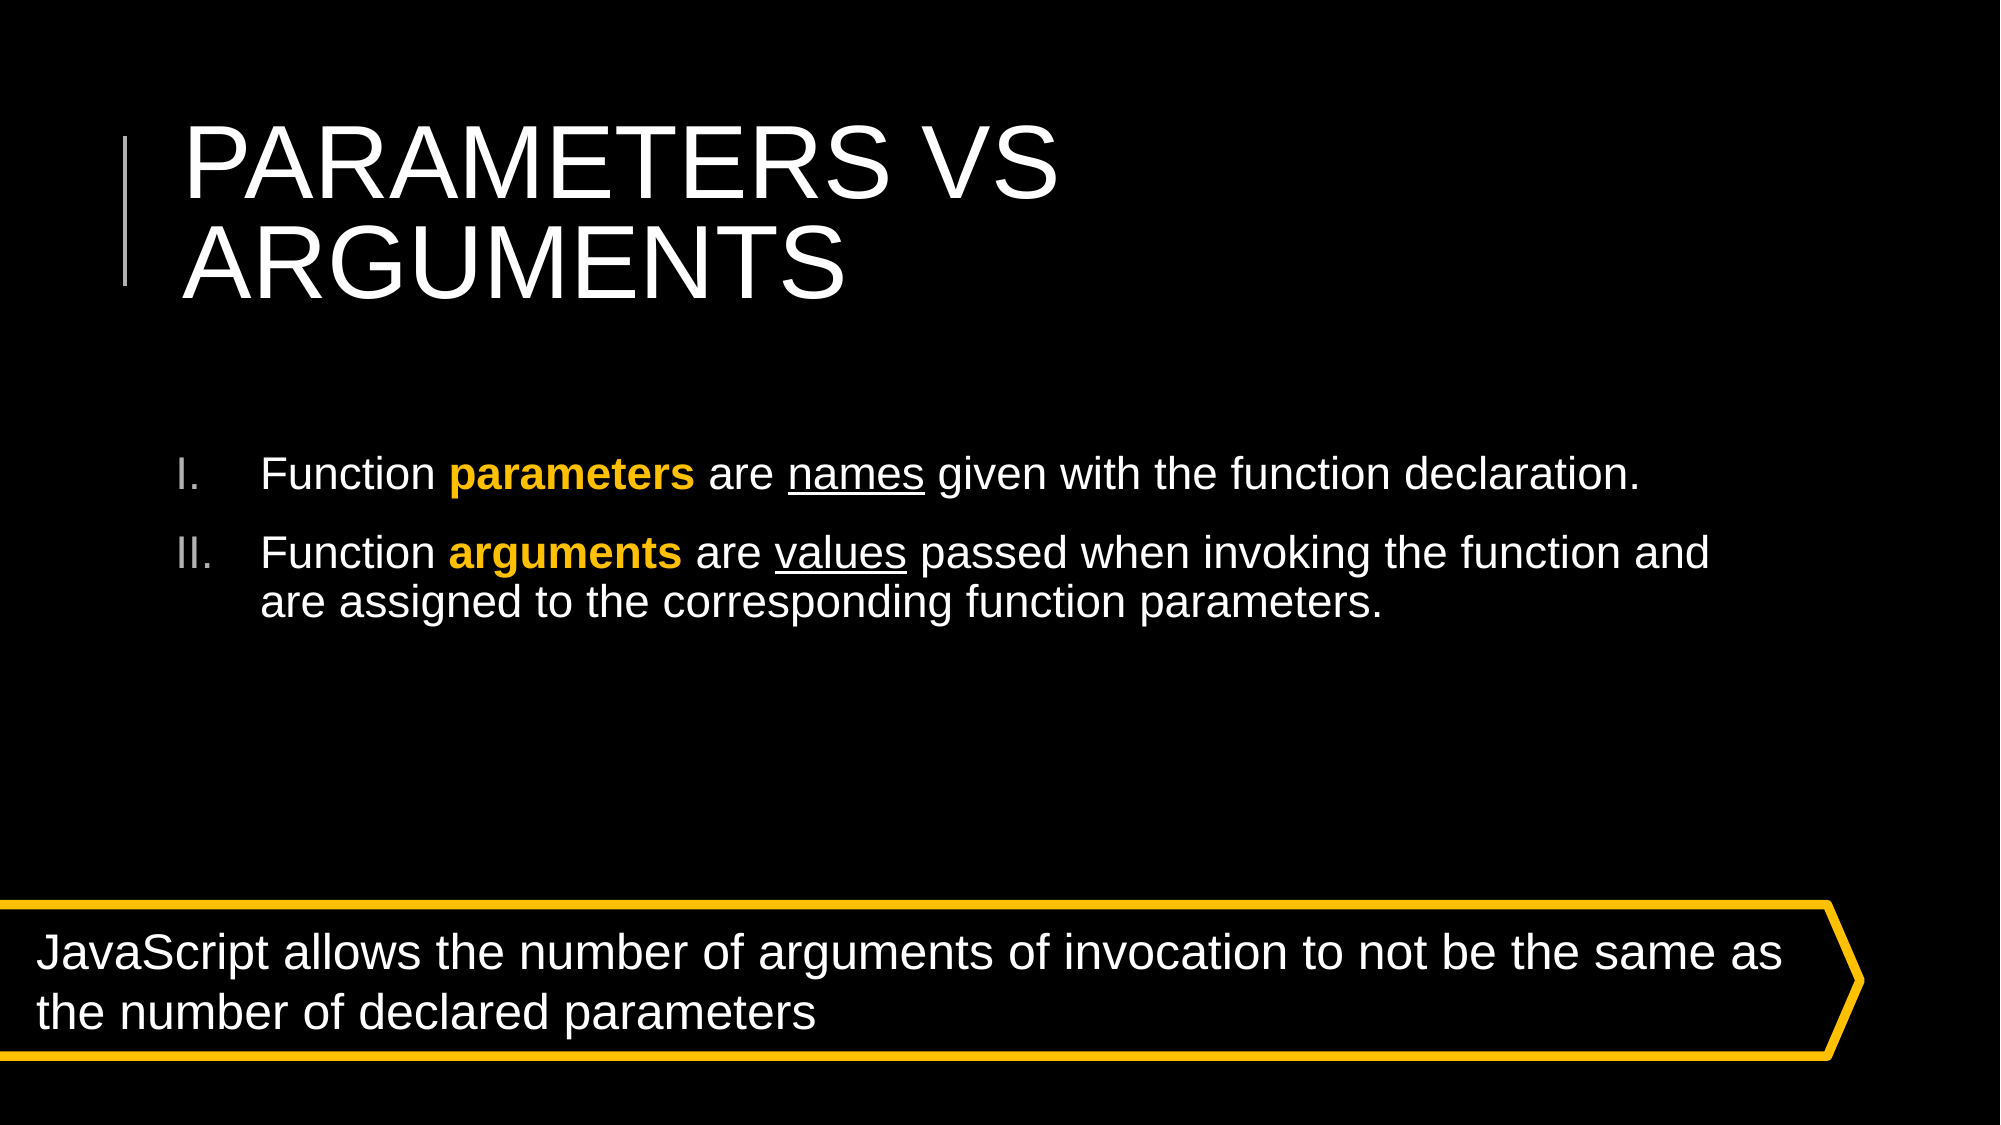

# PARAMETERS VS ARGUMENTS
Function parameters are names given with the function declaration.
Function arguments are values passed when invoking the function and are assigned to the corresponding function parameters.

JavaScript allows the number of arguments of invocation to not be the same as the number of declared parameters